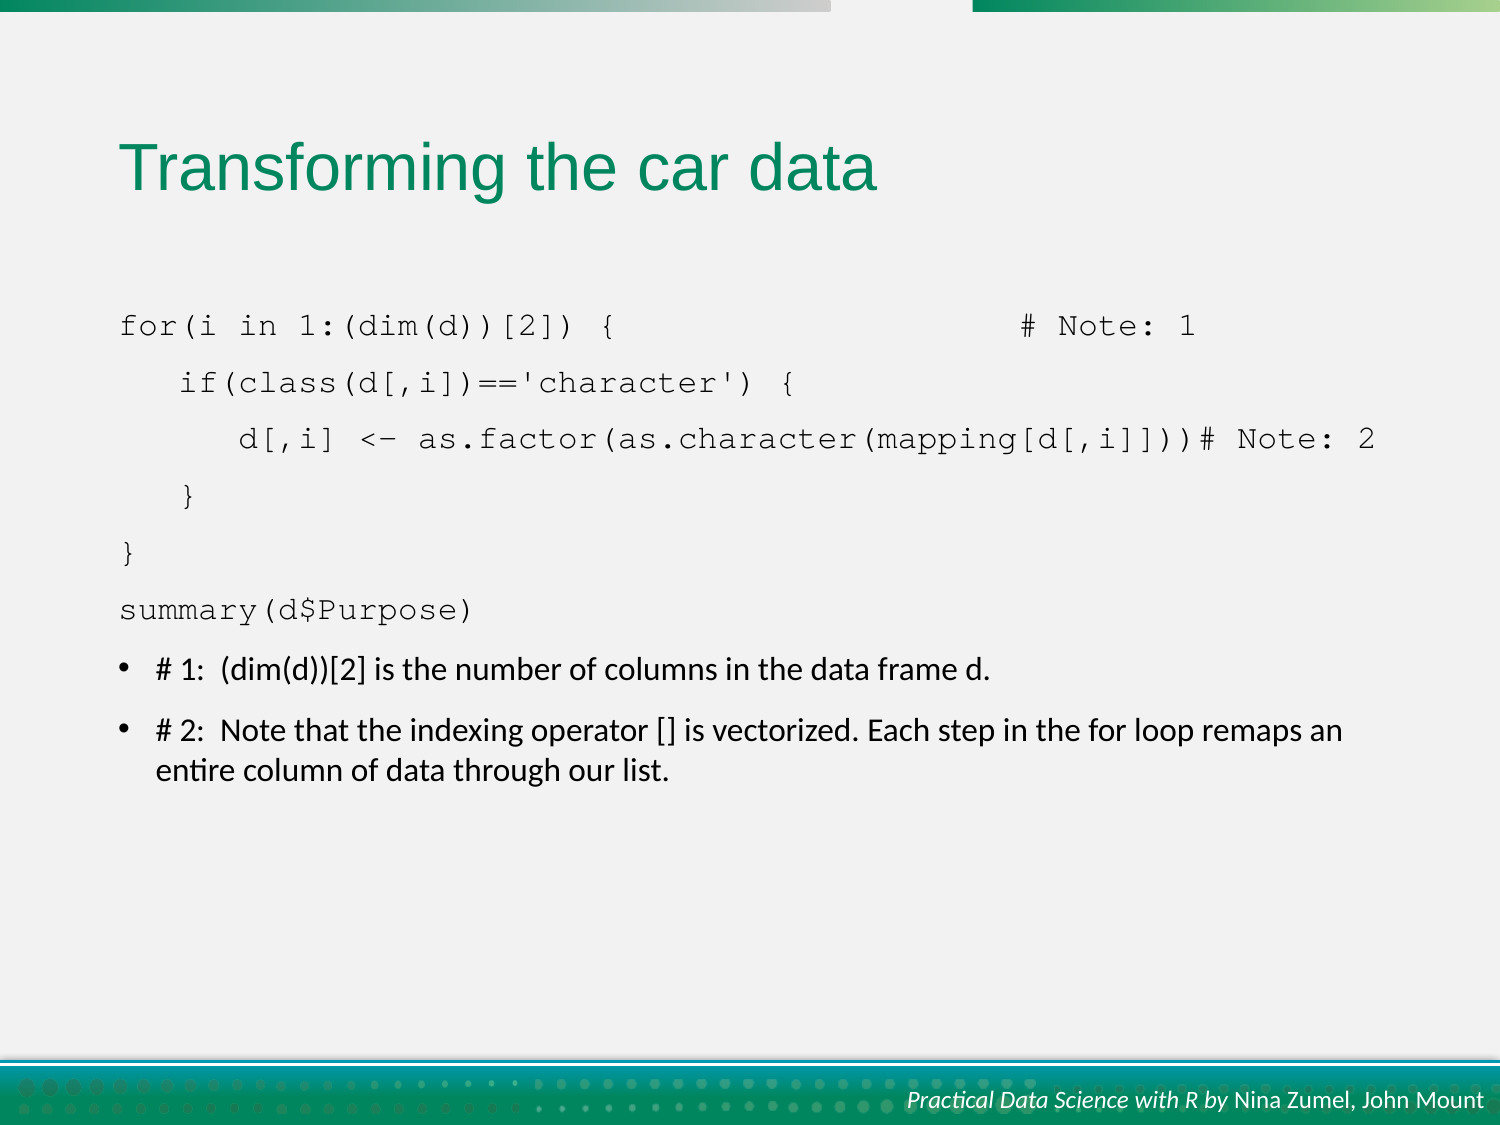

# Transforming the car data
for(i in 1:(dim(d))[2]) {             	# Note: 1
   if(class(d[,i])=='character') {
      d[,i] <- as.factor(as.character(mapping[d[,i]]))# Note: 2
   }
}
summary(d$Purpose)
# 1:  (dim(d))[2] is the number of columns in the data frame d.
# 2:  Note that the indexing operator [] is vectorized. Each step in the for loop remaps an entire column of data through our list.

Practical Data Science with R by Nina Zumel, John Mount